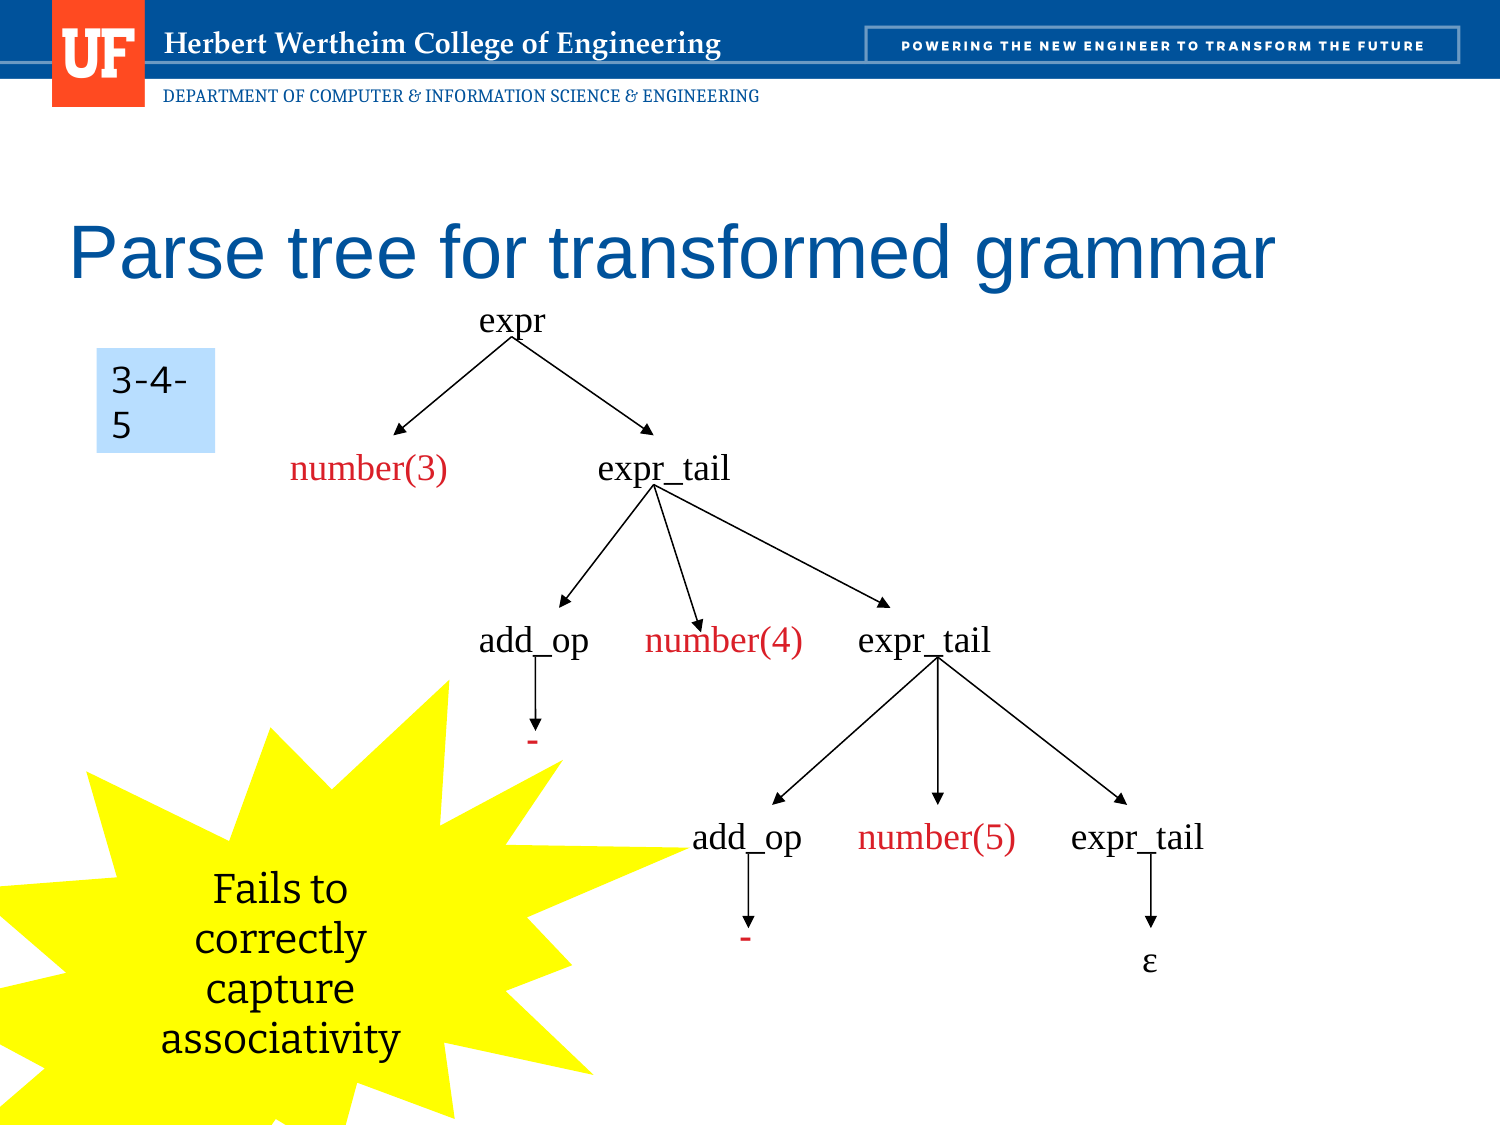

130
# Parse tree for transformed grammar
expr

number(3)
expr_tail

add_op
number(4)
expr_tail

-
add_op
number(5)
expr_tail

-
ε
3-4-5
Fails to correctly capture associativity